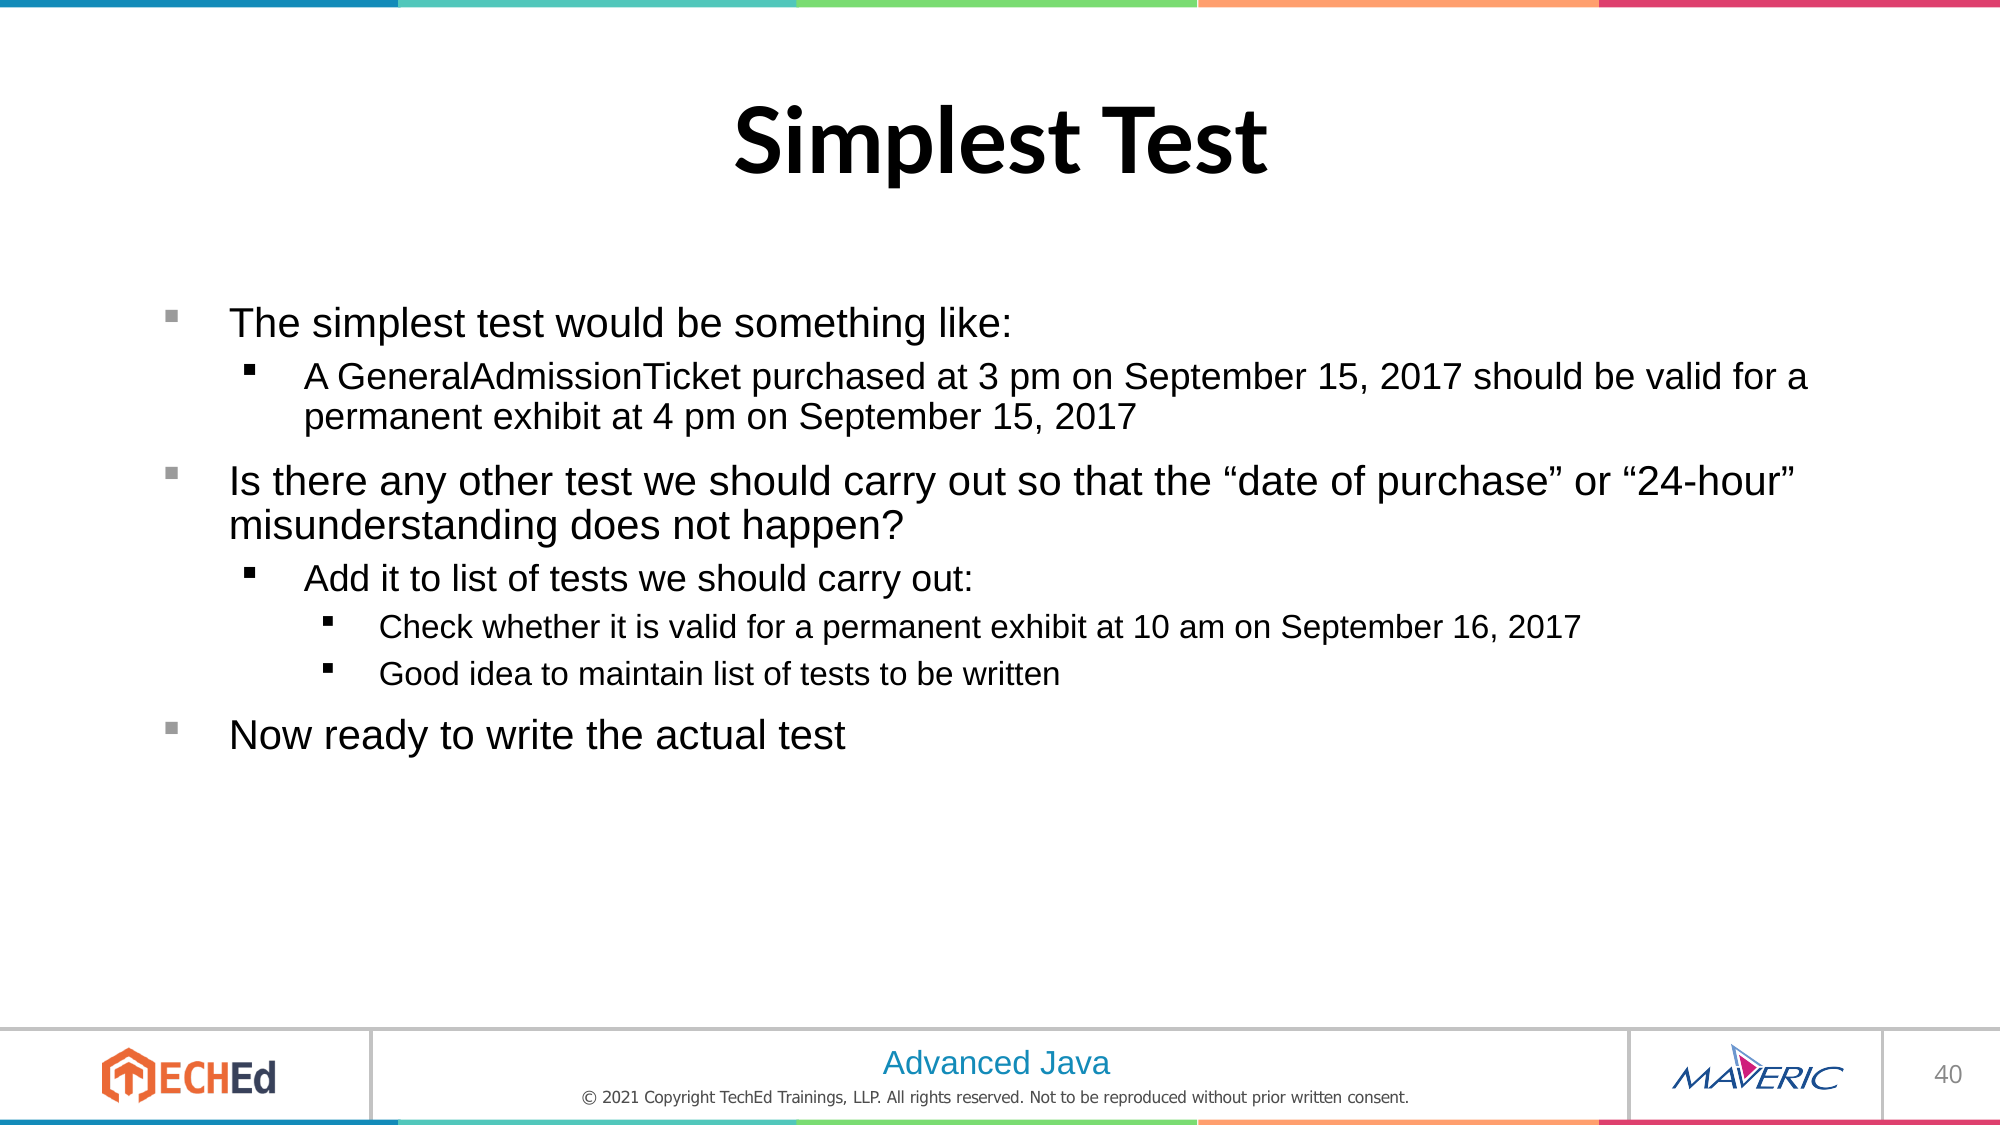

# Simplest Test
The simplest test would be something like:
A GeneralAdmissionTicket purchased at 3 pm on September 15, 2017 should be valid for a permanent exhibit at 4 pm on September 15, 2017
Is there any other test we should carry out so that the “date of purchase” or “24-hour” misunderstanding does not happen?
Add it to list of tests we should carry out:
Check whether it is valid for a permanent exhibit at 10 am on September 16, 2017
Good idea to maintain list of tests to be written
Now ready to write the actual test